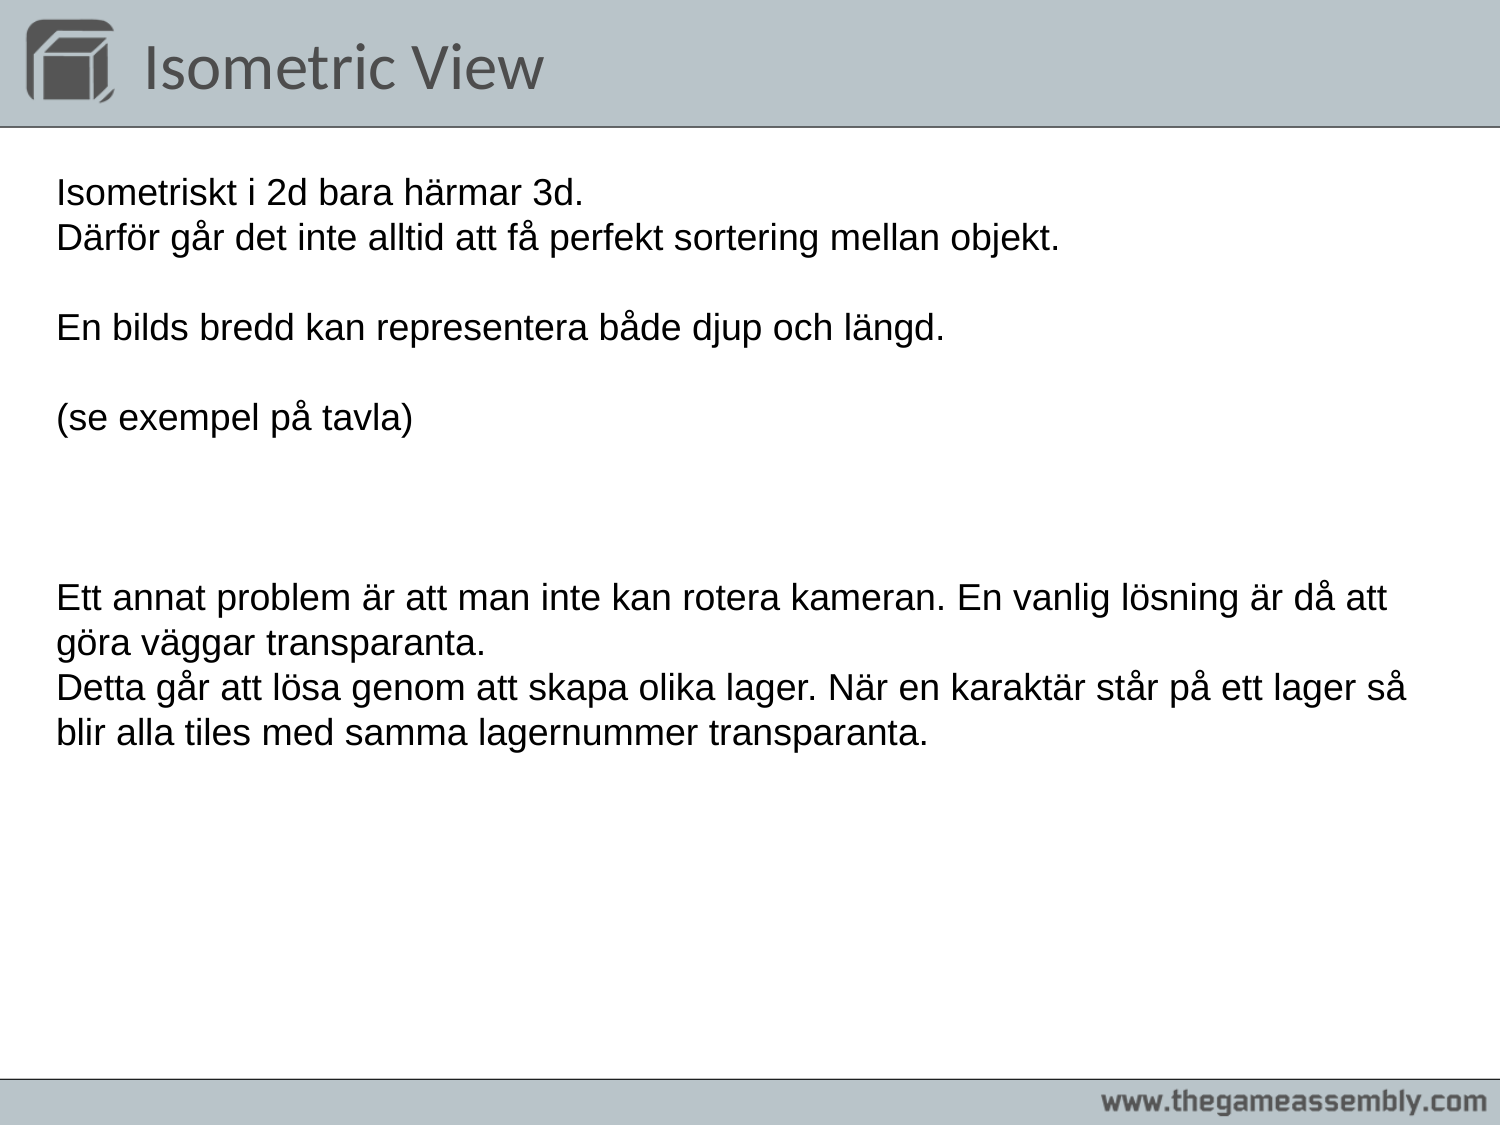

# Isometric View
Isometriskt i 2d bara härmar 3d.
Därför går det inte alltid att få perfekt sortering mellan objekt.

En bilds bredd kan representera både djup och längd.

(se exempel på tavla)

Ett annat problem är att man inte kan rotera kameran. En vanlig lösning är då att göra väggar transparanta.
Detta går att lösa genom att skapa olika lager. När en karaktär står på ett lager så blir alla tiles med samma lagernummer transparanta.